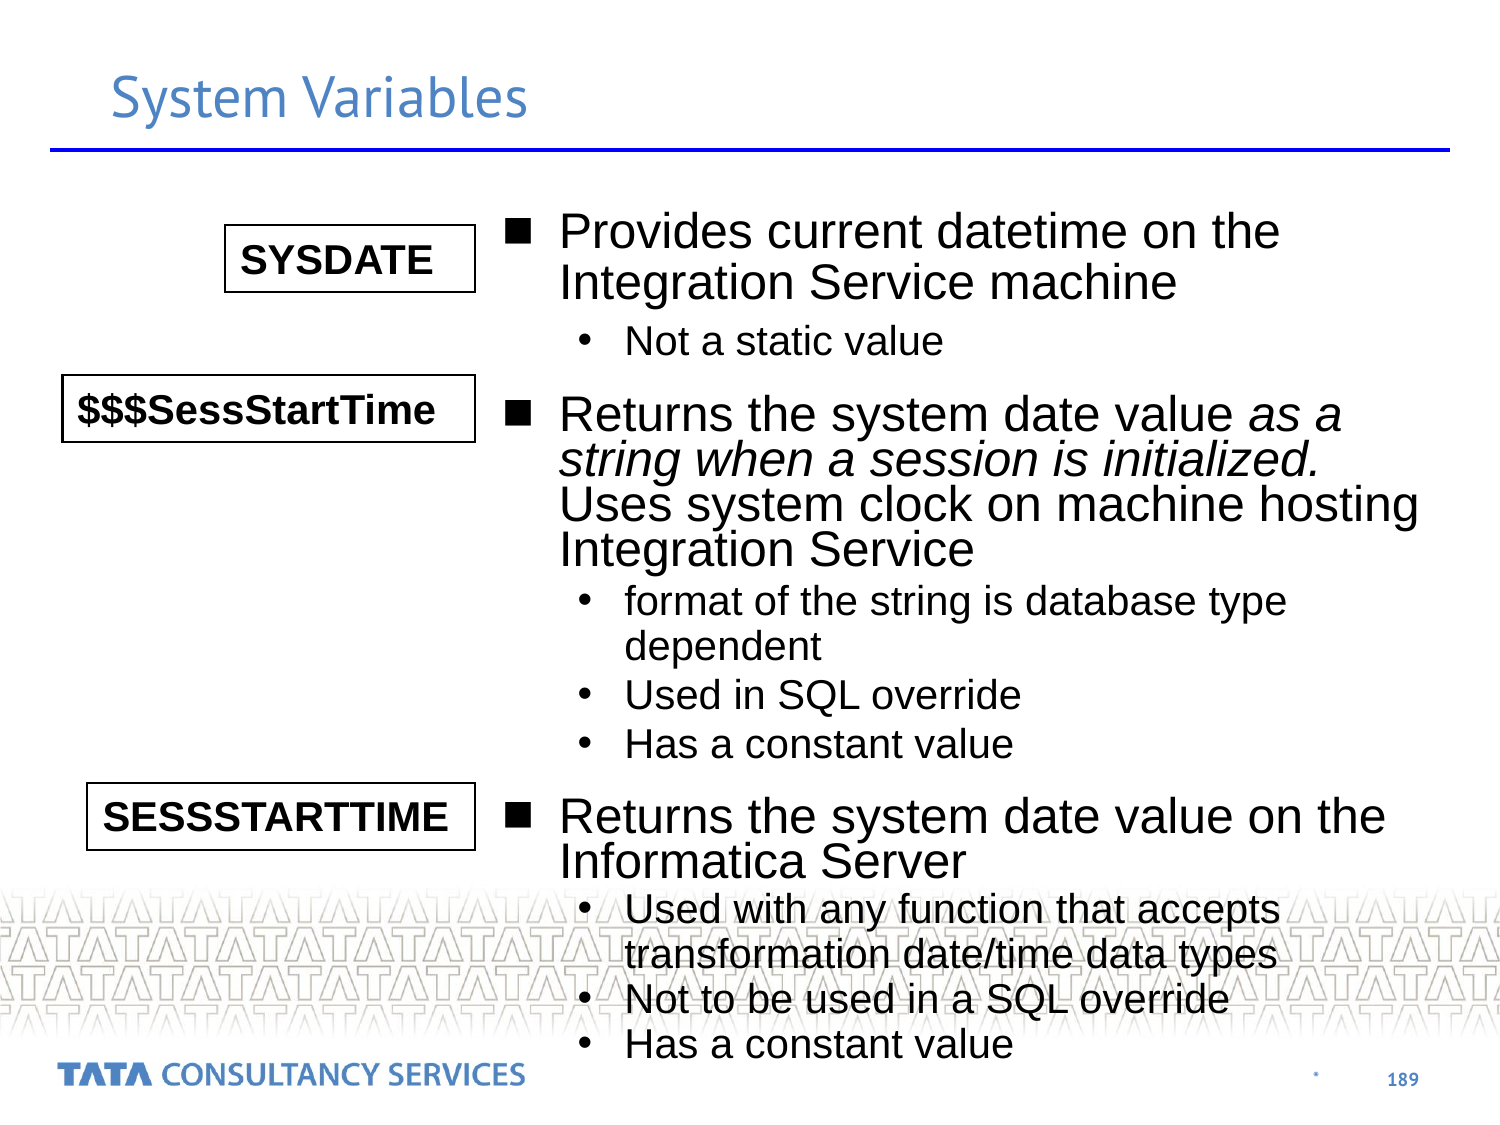

System Variables
Provides current datetime on the Integration Service machine
Not a static value
SYSDATE
$$$SessStartTime
Returns the system date value as a string when a session is initialized.  Uses system clock on machine hosting Integration Service
format of the string is database type dependent
Used in SQL override
Has a constant value

Returns the system date value on the Informatica Server
Used with any function that accepts transformation date/time data types
Not to be used in a SQL override
Has a constant value
SESSSTARTTIME
189